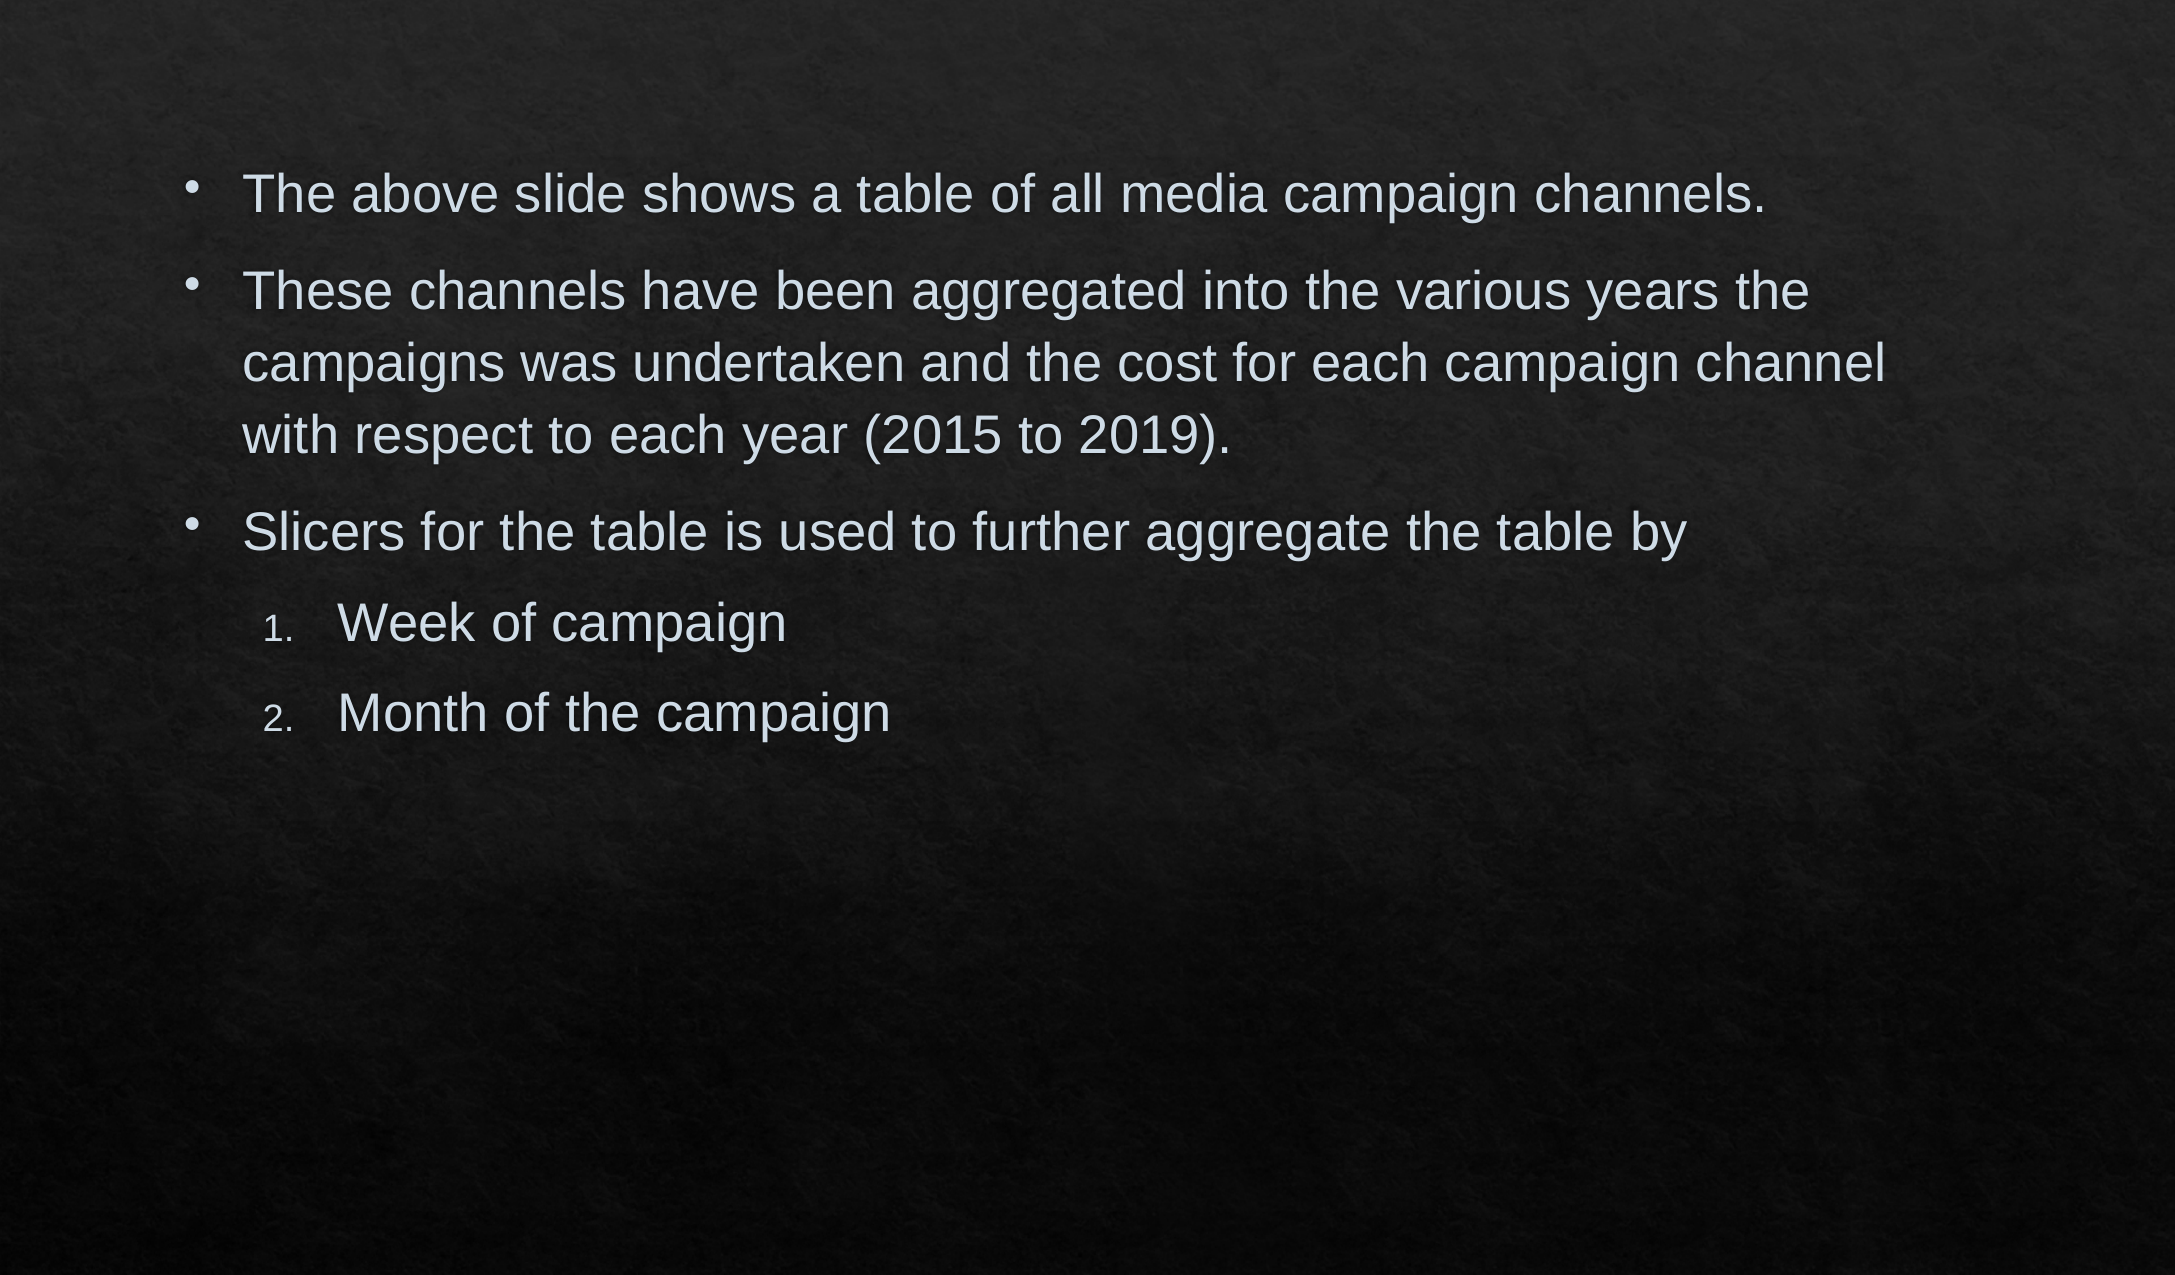

The above slide shows a table of all media campaign channels.
These channels have been aggregated into the various years the campaigns was undertaken and the cost for each campaign channel with respect to each year (2015 to 2019).
Slicers for the table is used to further aggregate the table by
Week of campaign
Month of the campaign